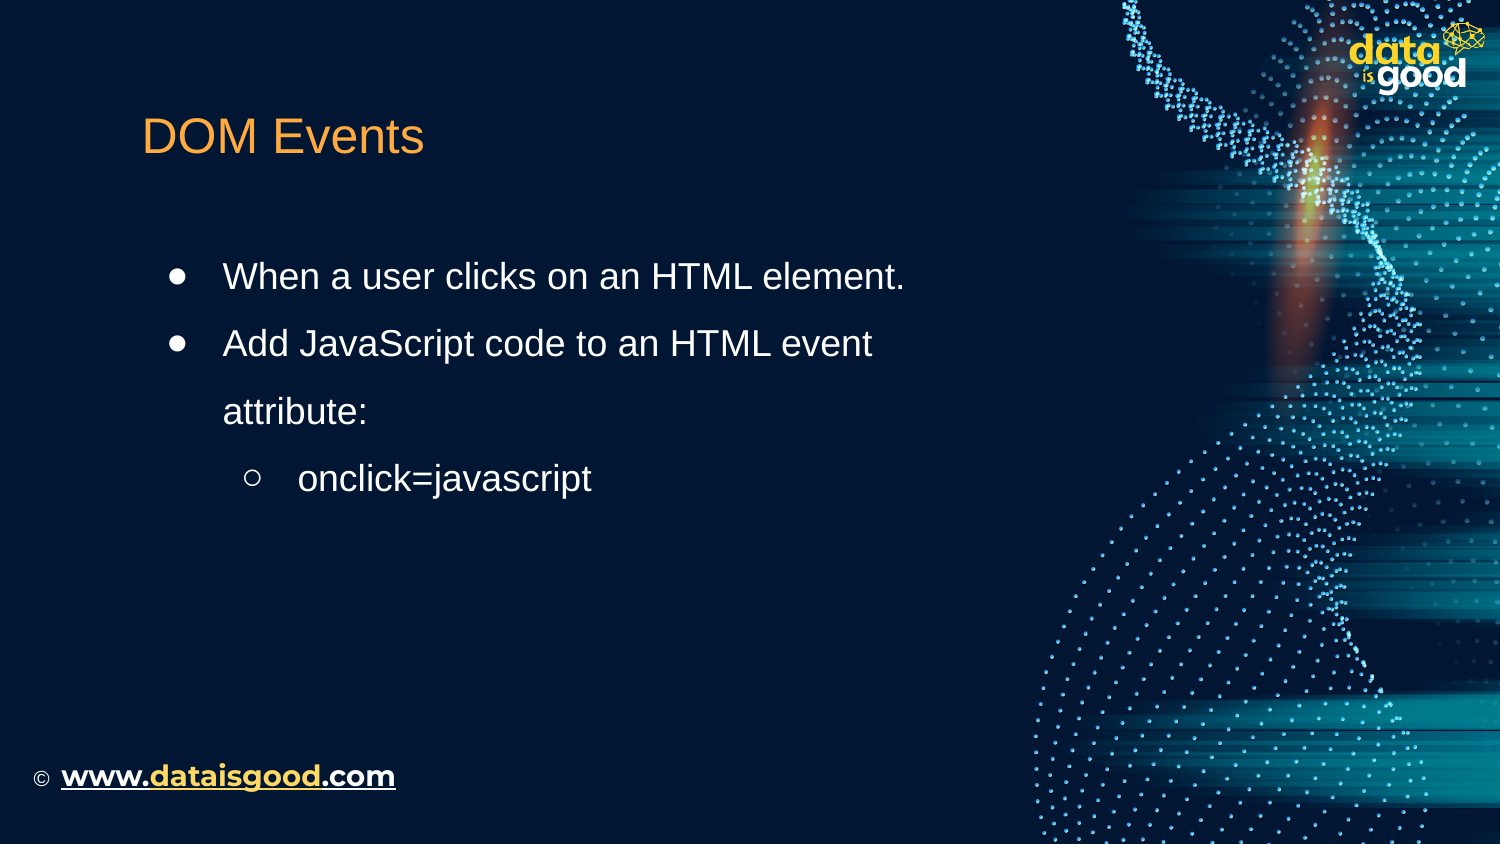

# DOM Events
When a user clicks on an HTML element.
Add JavaScript code to an HTML event attribute:
onclick=javascript